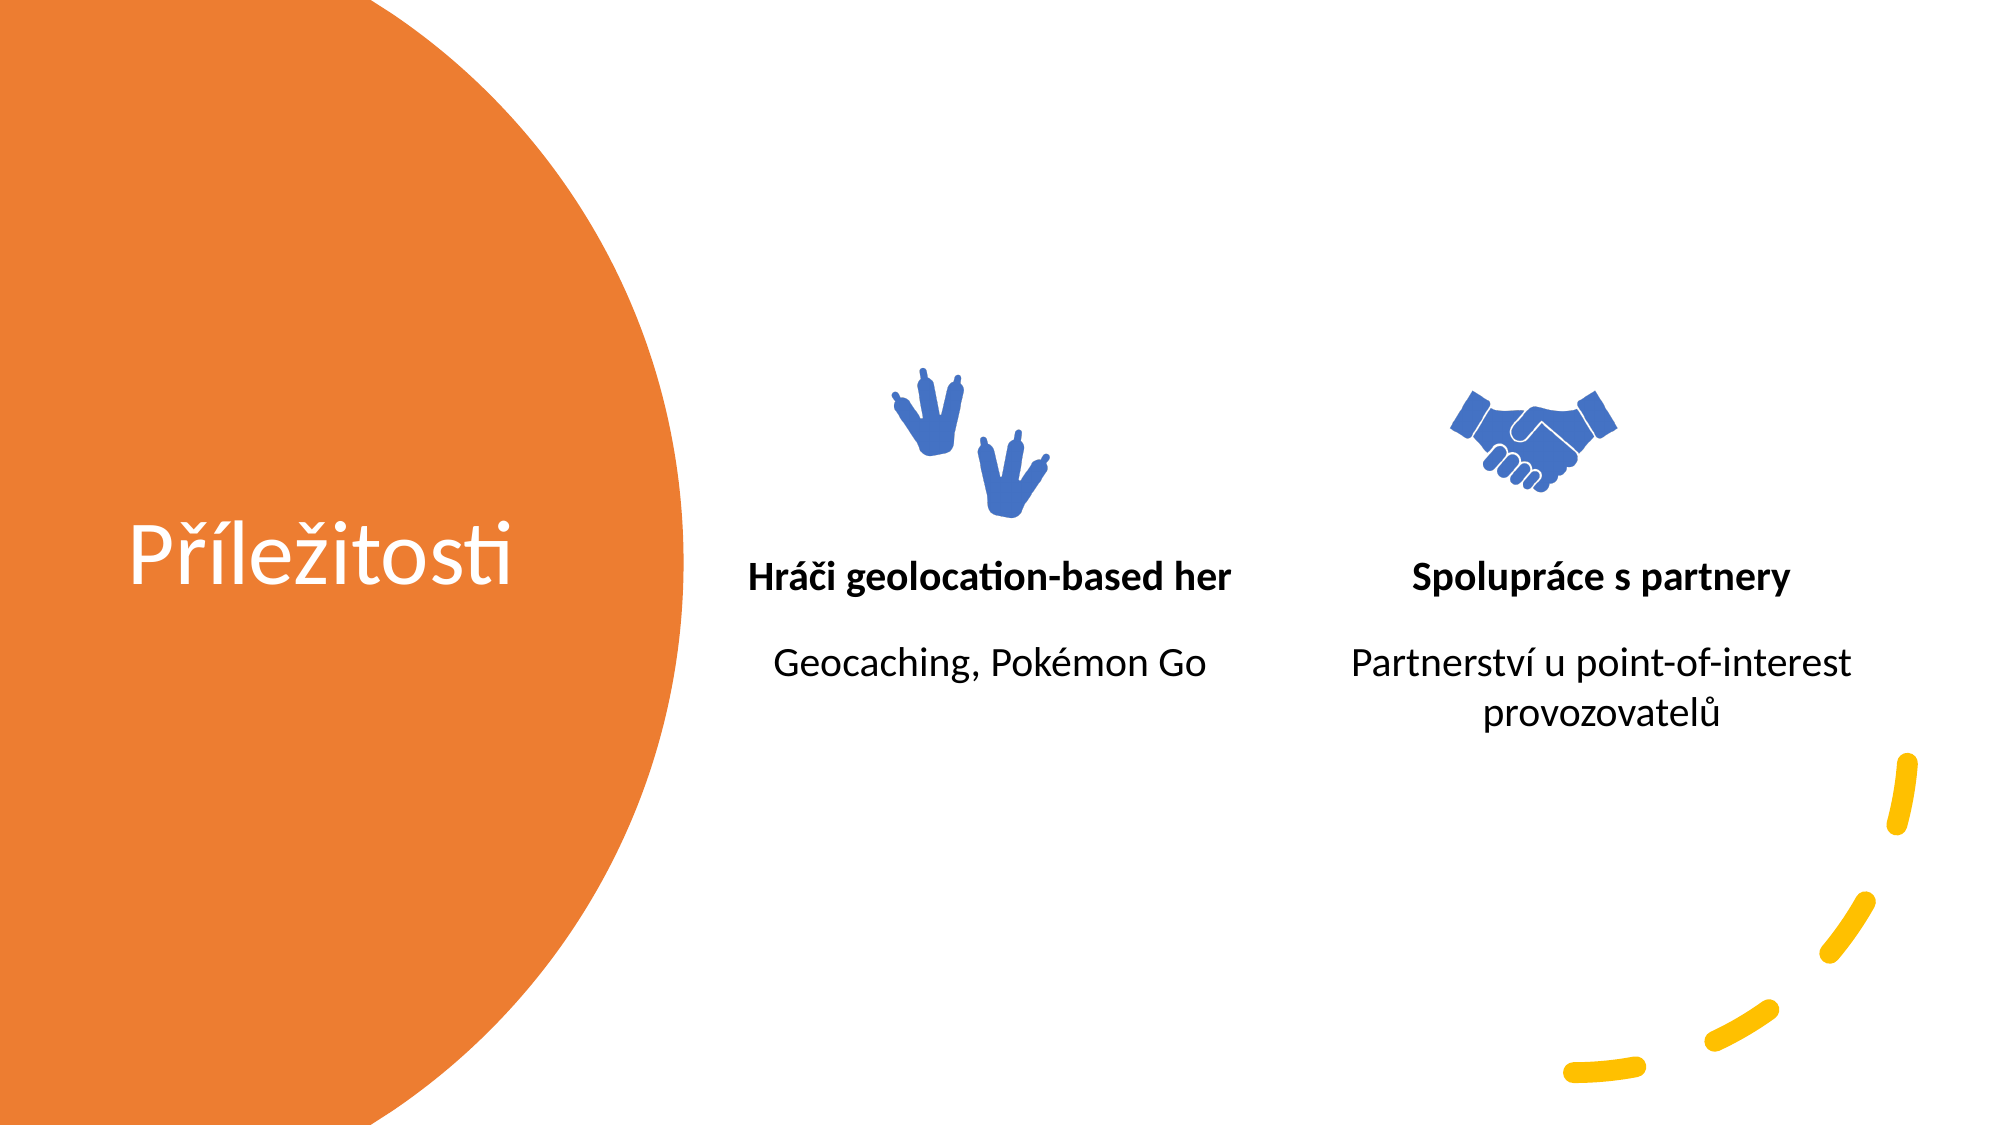

Hráči geolocation-based her
Geocaching, Pokémon Go
Spolupráce s partnery
Partnerství u point-of-interest provozovatelů
# Příležitosti